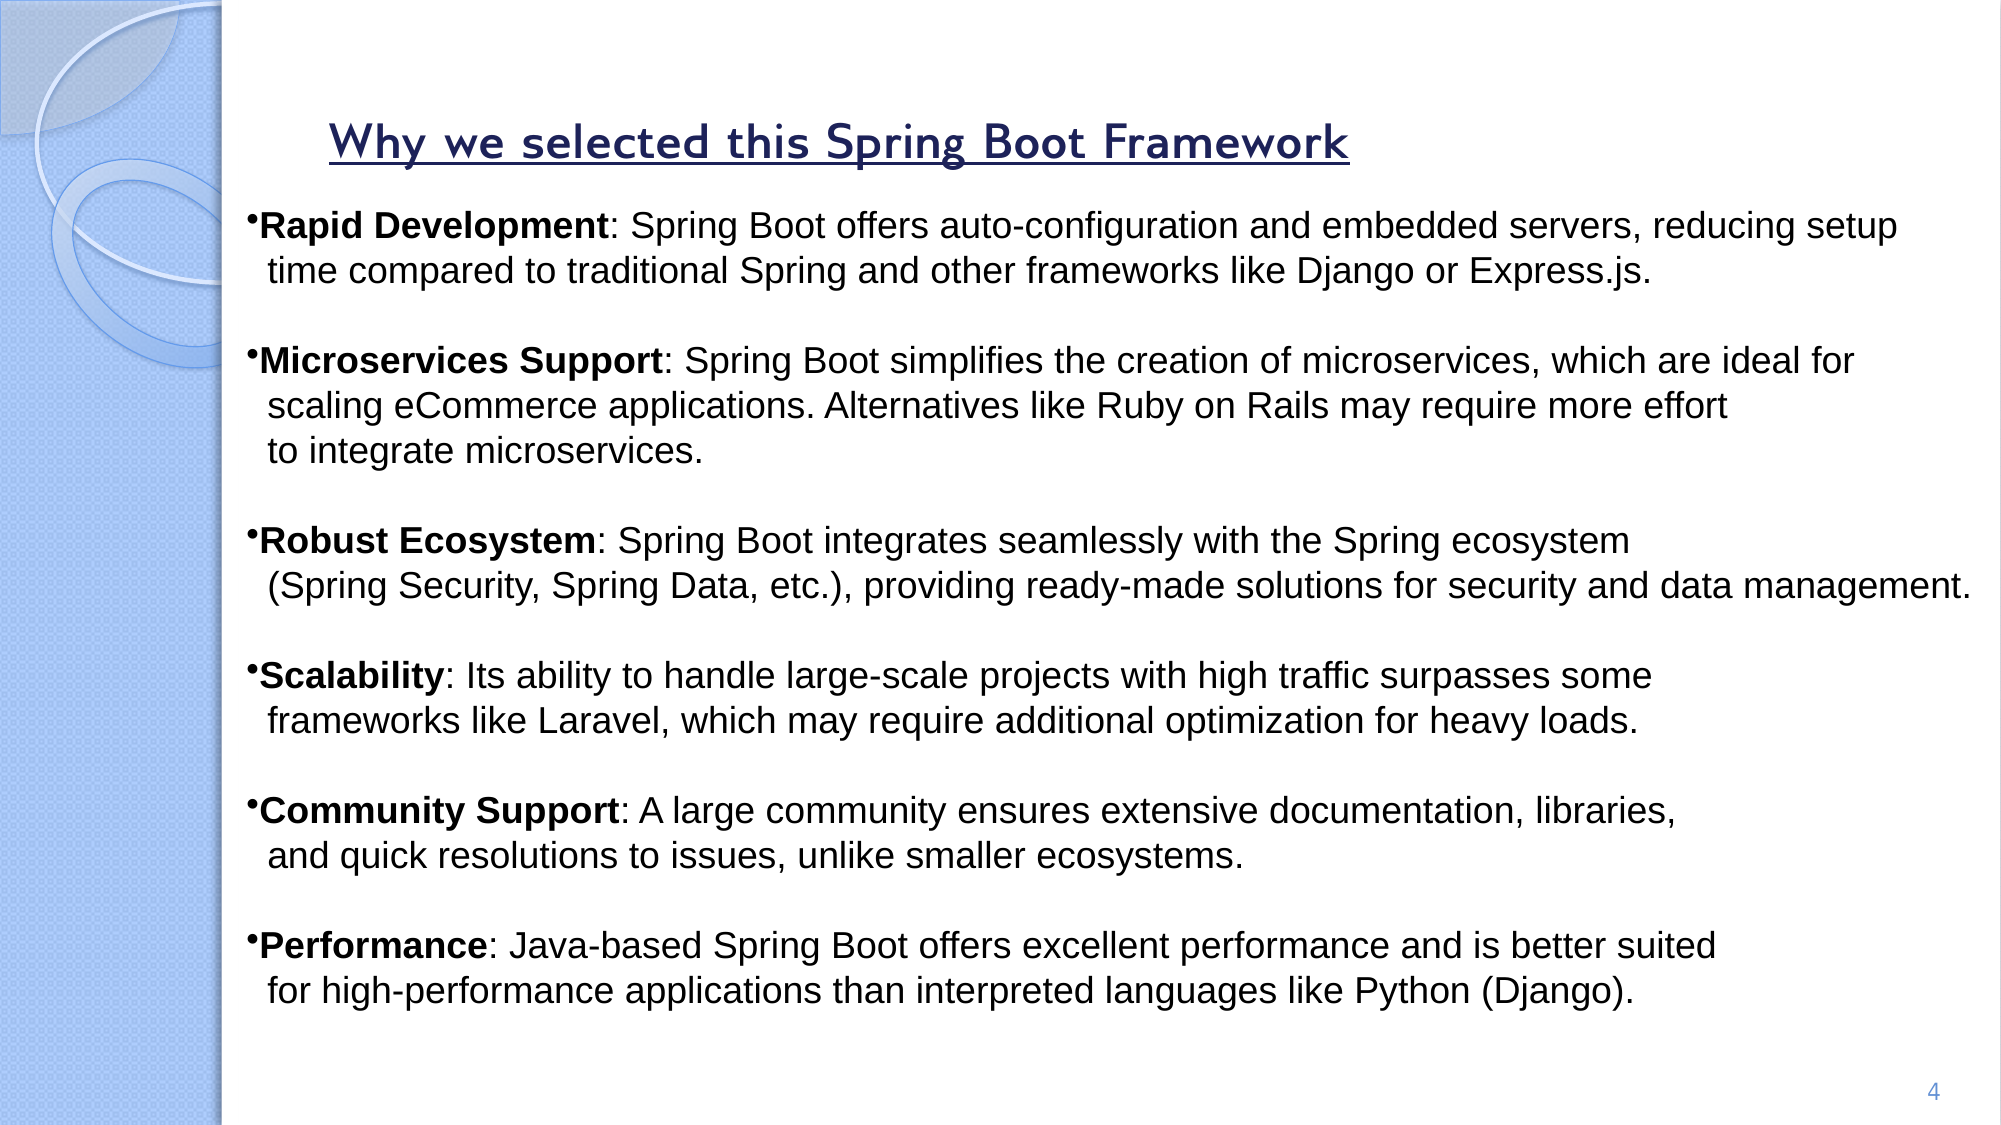

# Why we selected this Spring Boot Framework
Rapid Development: Spring Boot offers auto-configuration and embedded servers, reducing setup
  time compared to traditional Spring and other frameworks like Django or Express.js.

Microservices Support: Spring Boot simplifies the creation of microservices, which are ideal for
  scaling eCommerce applications. Alternatives like Ruby on Rails may require more effort
  to integrate microservices.

Robust Ecosystem: Spring Boot integrates seamlessly with the Spring ecosystem
  (Spring Security, Spring Data, etc.), providing ready-made solutions for security and data management.

Scalability: Its ability to handle large-scale projects with high traffic surpasses some
  frameworks like Laravel, which may require additional optimization for heavy loads.

Community Support: A large community ensures extensive documentation, libraries,
  and quick resolutions to issues, unlike smaller ecosystems.

Performance: Java-based Spring Boot offers excellent performance and is better suited
  for high-performance applications than interpreted languages like Python (Django).
4